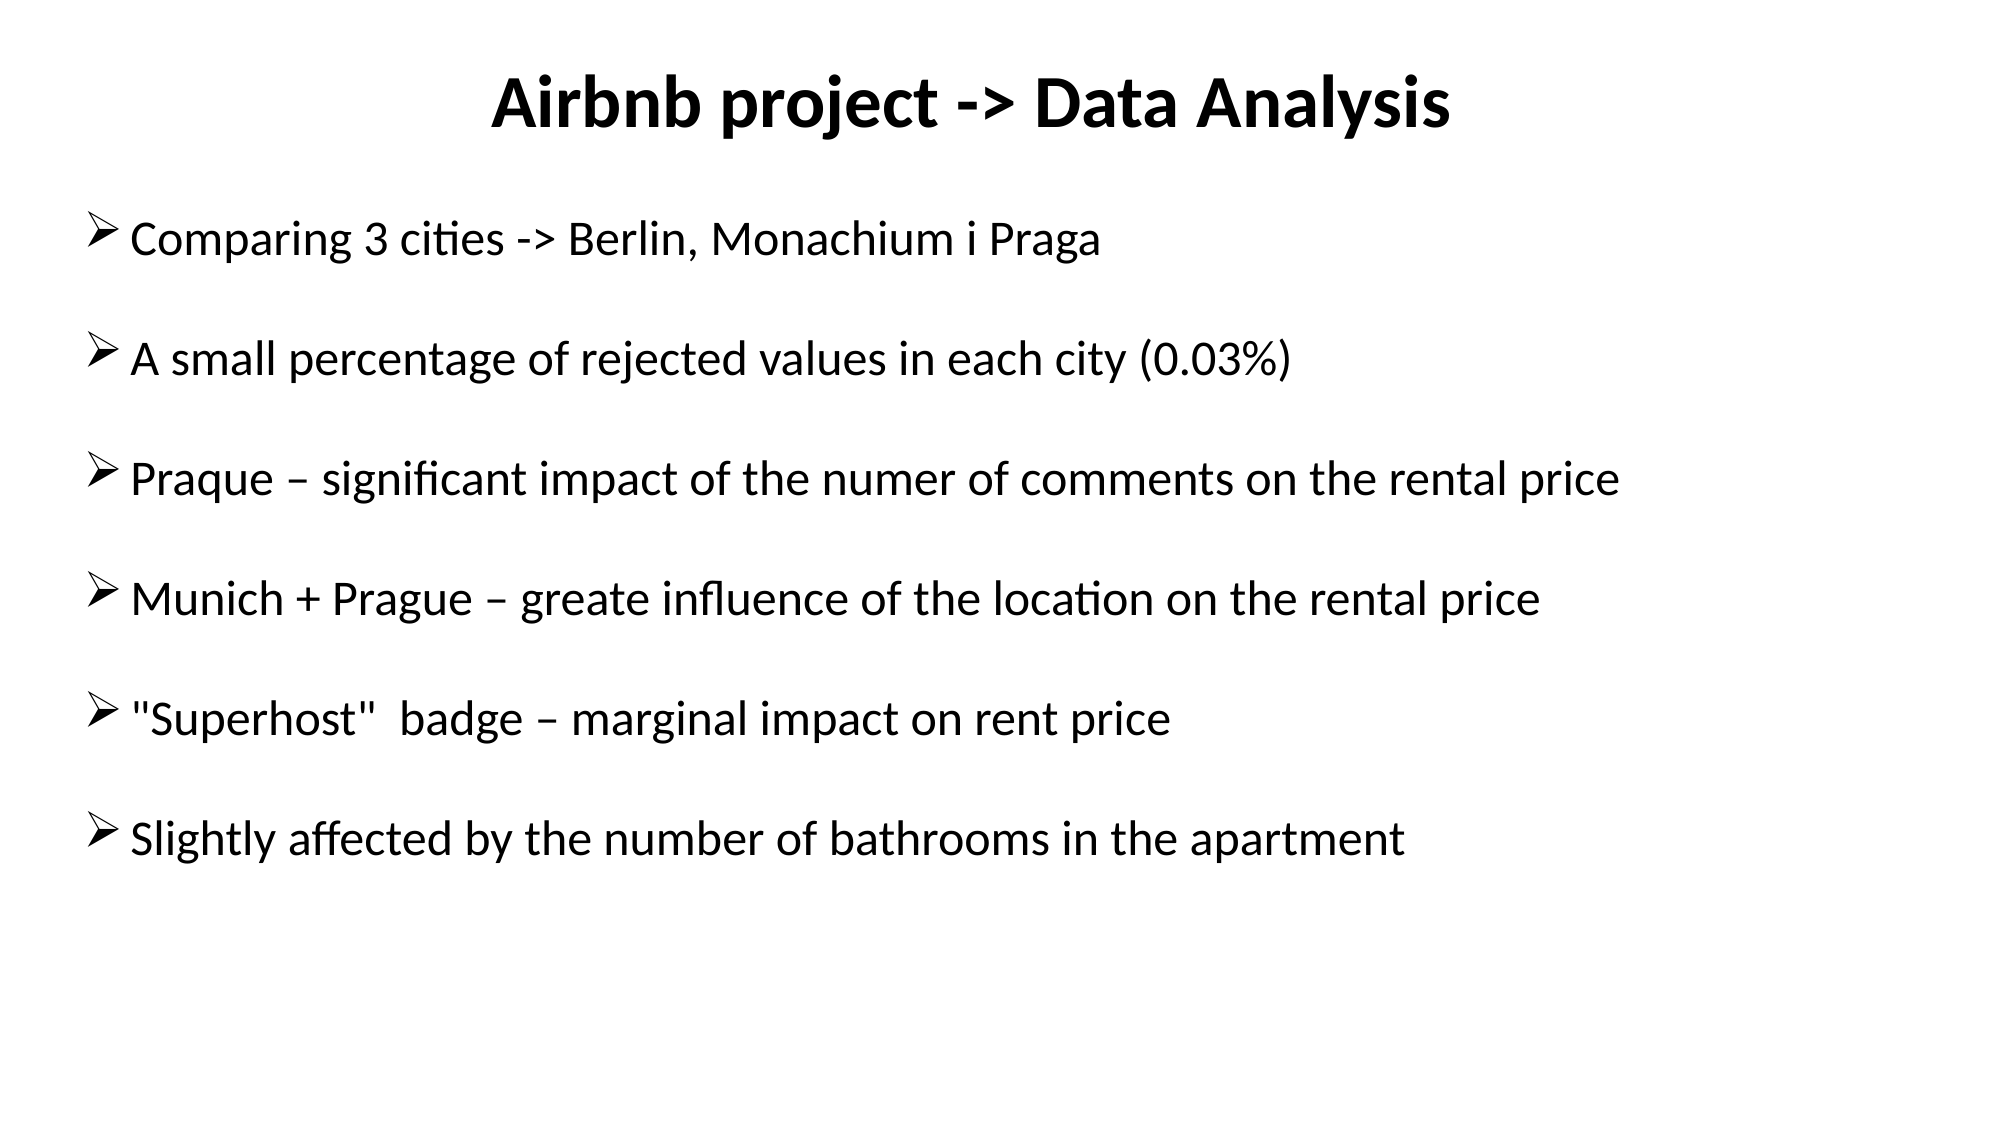

# Airbnb project -> Data Analysis
Comparing 3 cities -> Berlin, Monachium i Praga

A small percentage of rejected values in each city (0.03%)

Praque – significant impact of the numer of comments on the rental price

Munich + Prague – greate influence of the location on the rental price

"Superhost"  badge – marginal impact on rent price

Slightly affected by the number of bathrooms in the apartment